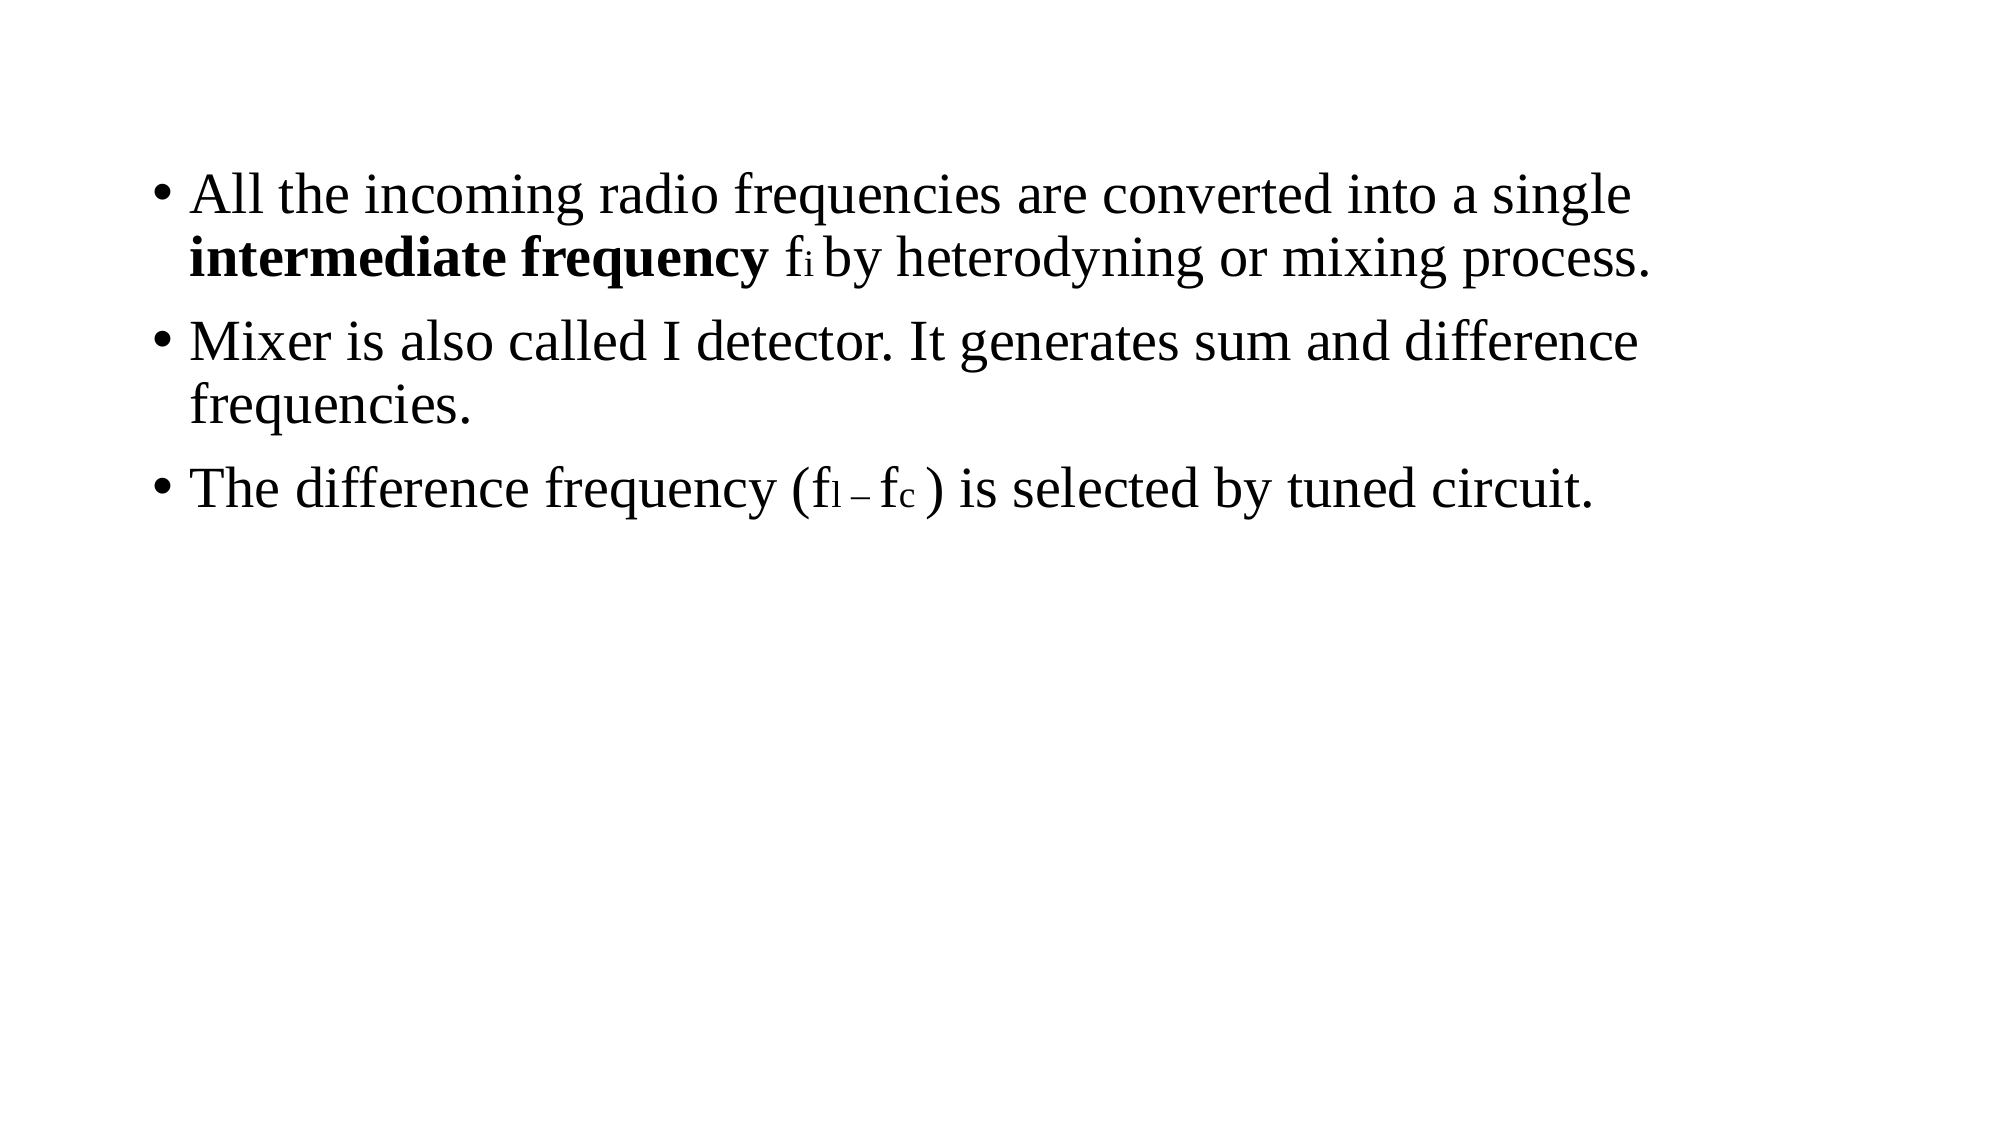

All the incoming radio frequencies are converted into a single intermediate frequency fi by heterodyning or mixing process.
Mixer is also called I detector. It generates sum and difference frequencies.
The difference frequency (fl – fc ) is selected by tuned circuit.